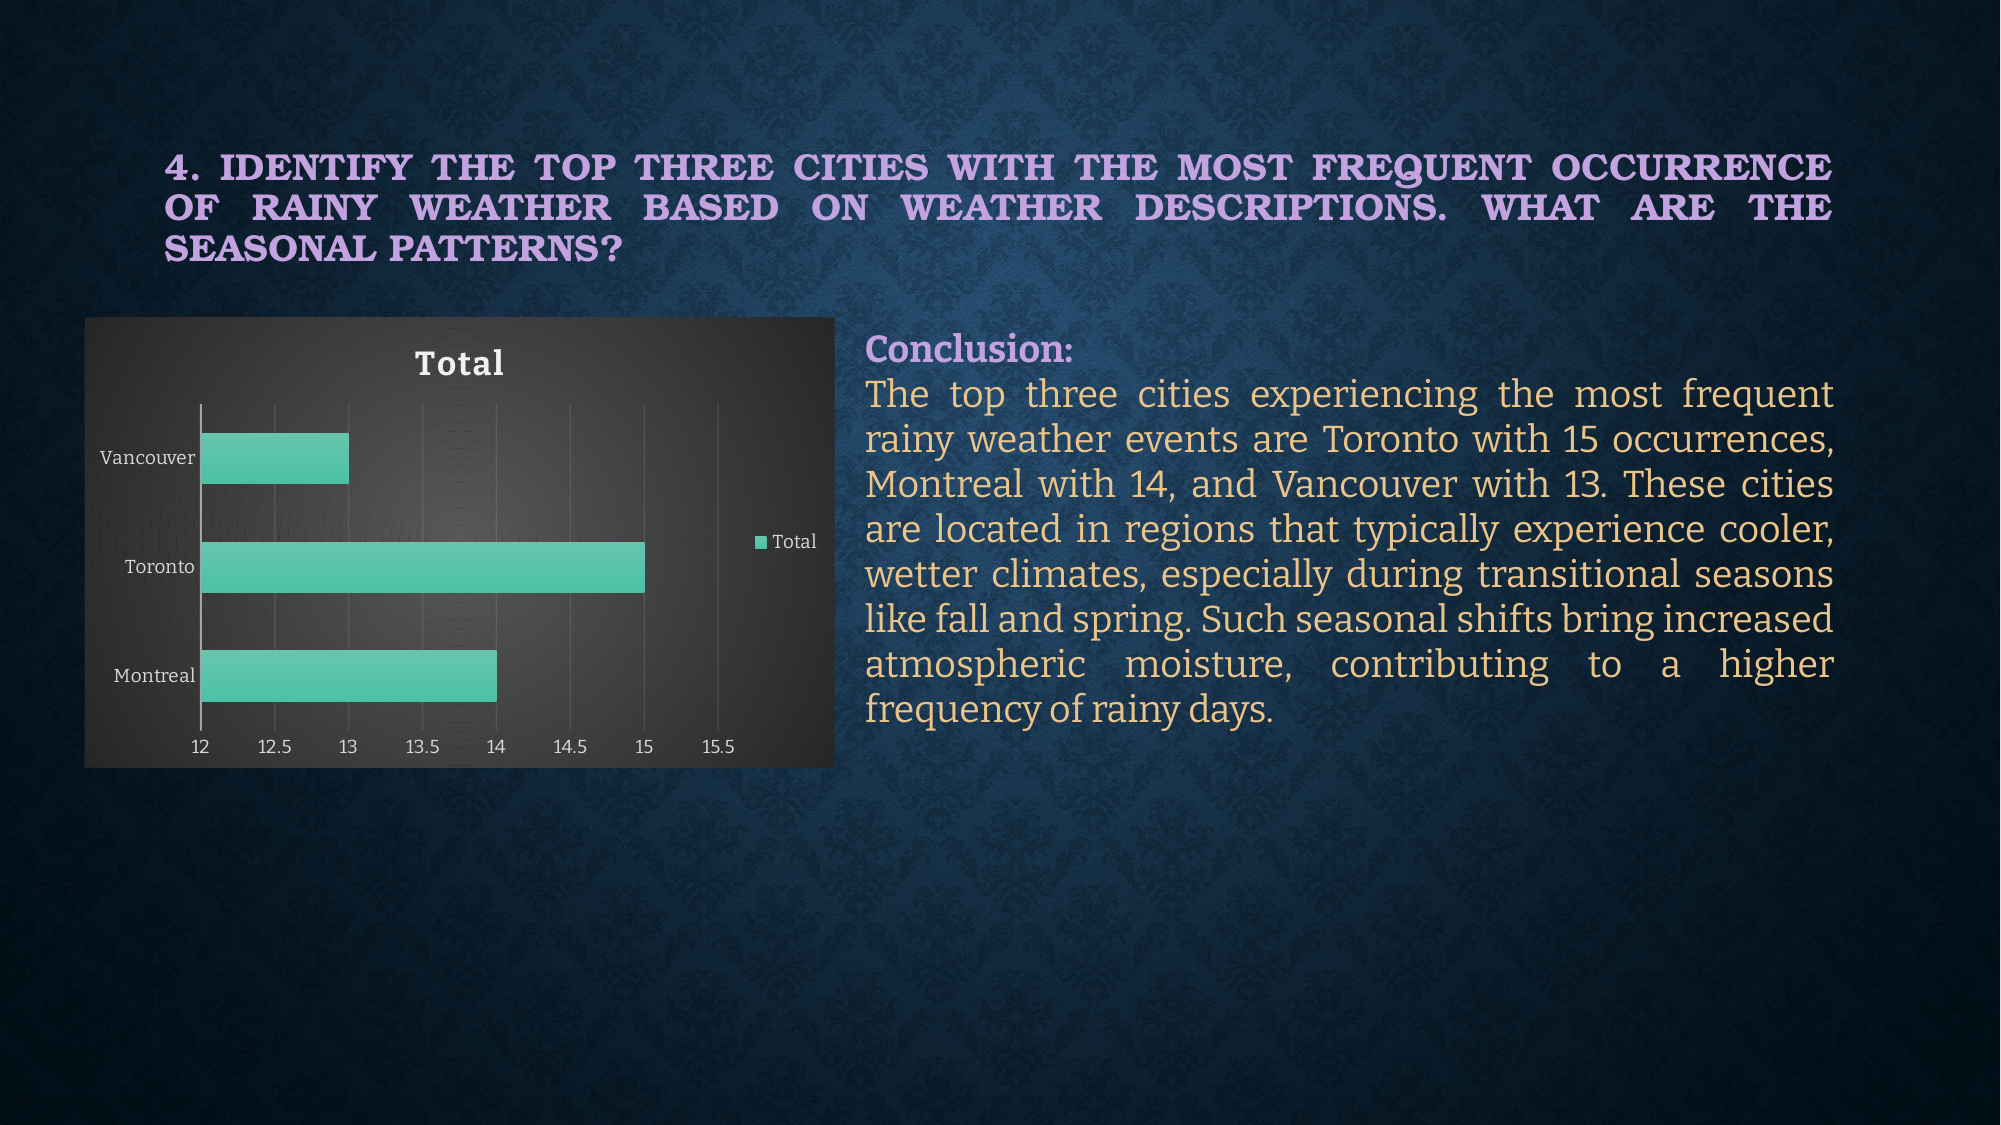

# 4. Identify the top three cities with the most frequent occurrence of rainy weather based on weather descriptions. What are the seasonal patterns?

### Chart:

| Category | Total |
|---|---|
| Montreal | 14.0 |
| Toronto | 15.0 |
| Vancouver | 13.0 |
Conclusion:
The top three cities experiencing the most frequent rainy weather events are Toronto with 15 occurrences, Montreal with 14, and Vancouver with 13. These cities are located in regions that typically experience cooler, wetter climates, especially during transitional seasons like fall and spring. Such seasonal shifts bring increased atmospheric moisture, contributing to a higher frequency of rainy days.